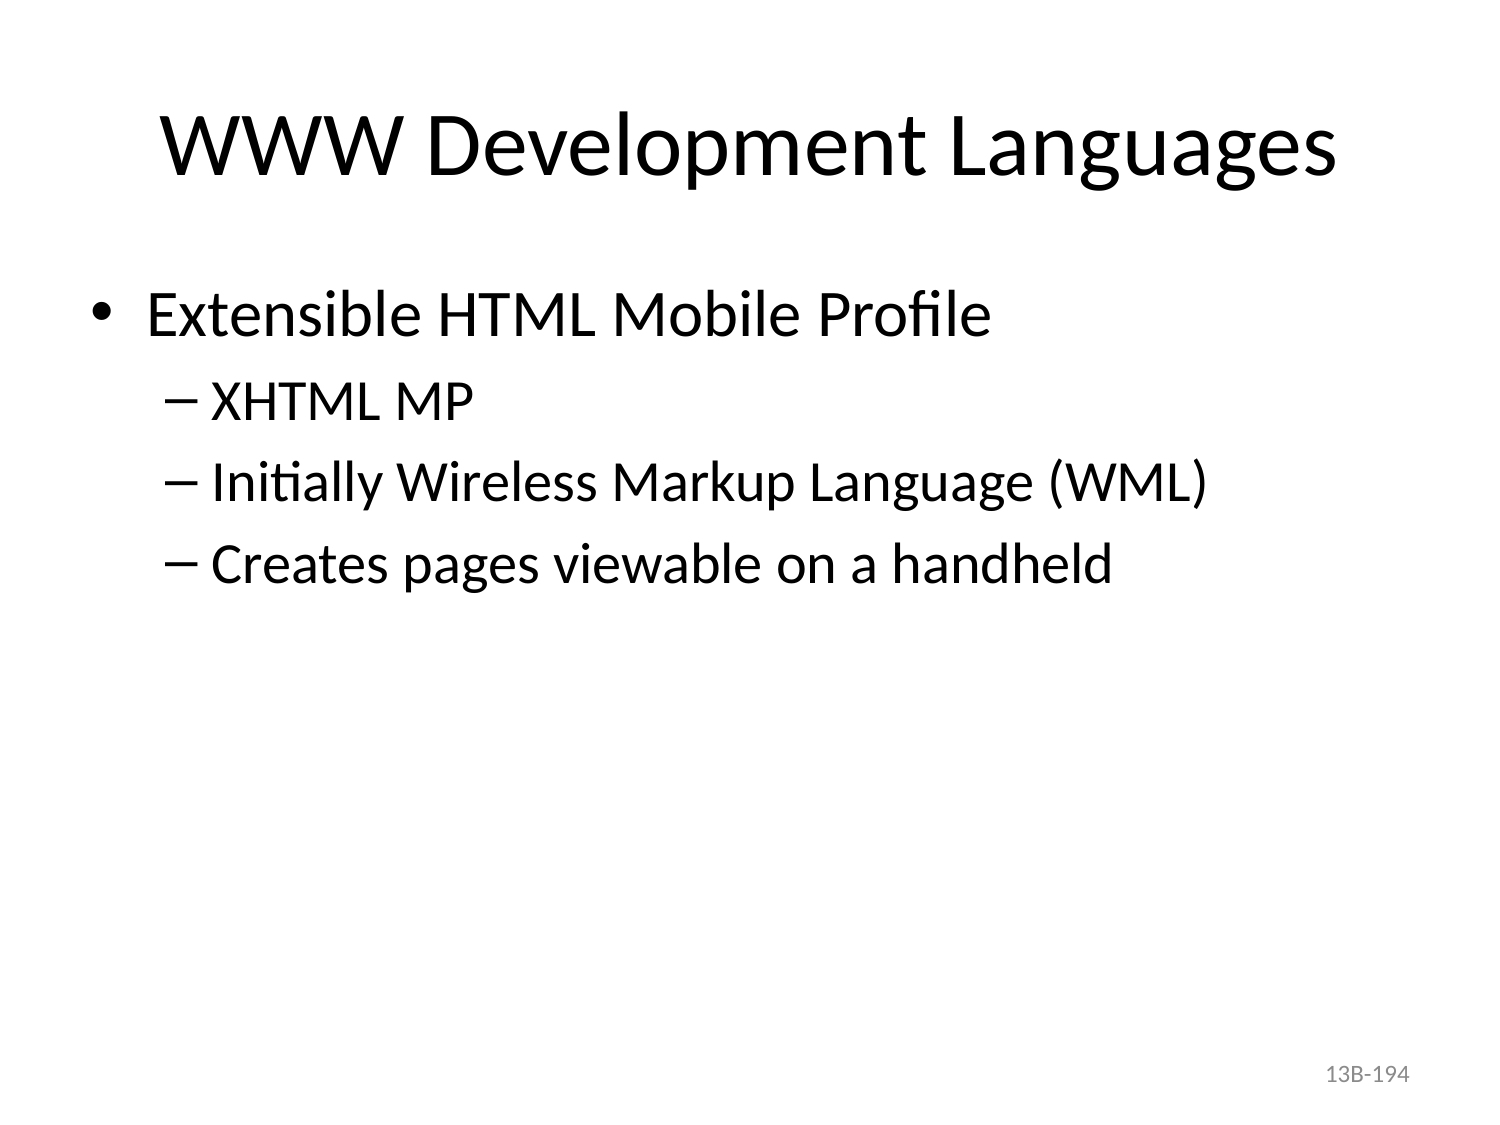

# WWW Development Languages
Extensible HTML Mobile Profile
XHTML MP
Initially Wireless Markup Language (WML)
Creates pages viewable on a handheld
13B-194